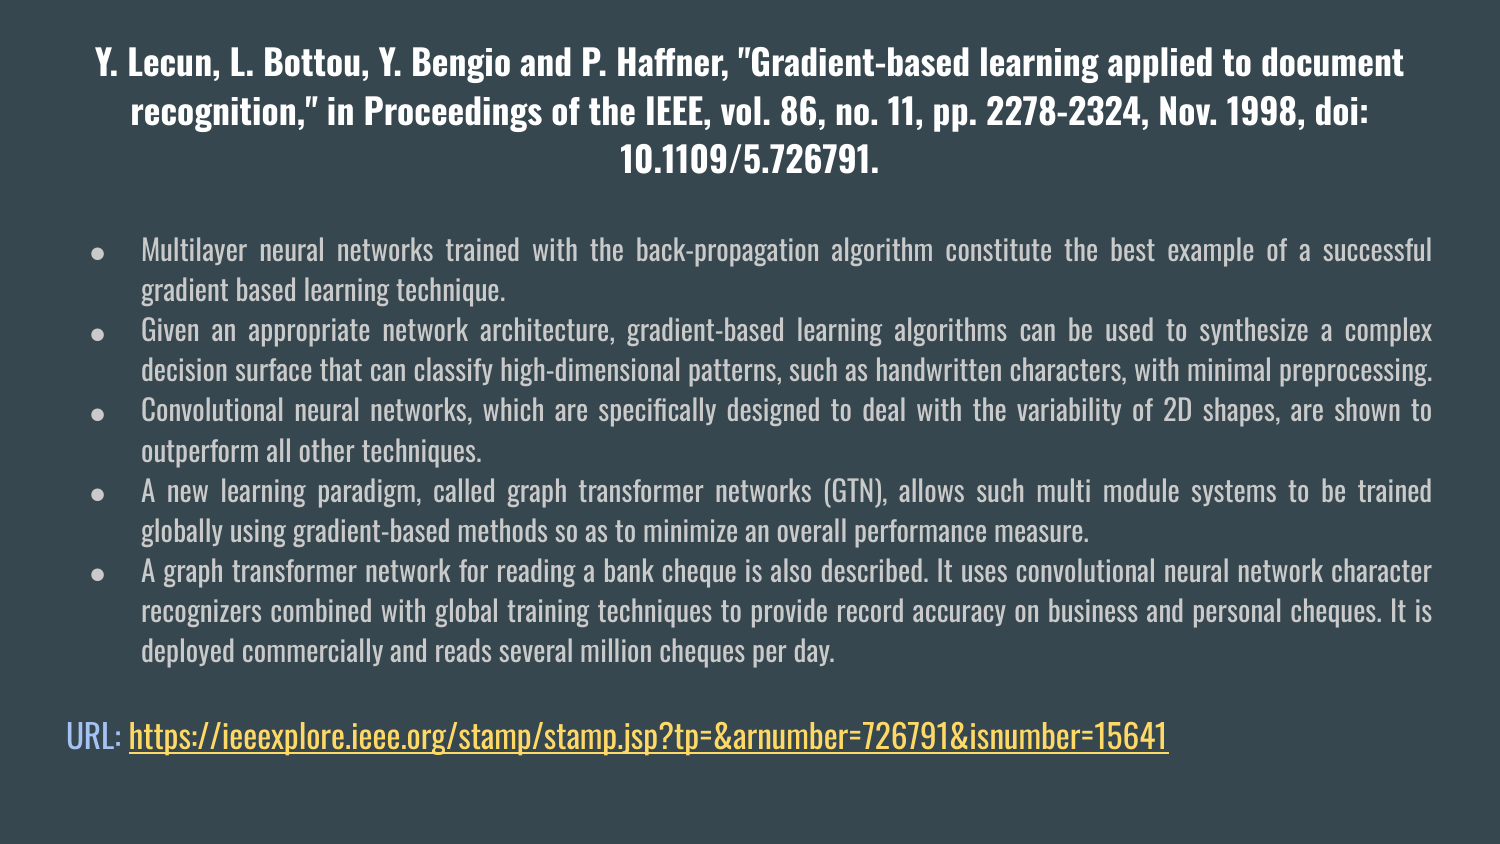

Y. Lecun, L. Bottou, Y. Bengio and P. Haffner, "Gradient-based learning applied to document recognition," in Proceedings of the IEEE, vol. 86, no. 11, pp. 2278-2324, Nov. 1998, doi: 10.1109/5.726791.

Multilayer neural networks trained with the back-propagation algorithm constitute the best example of a successful gradient based learning technique.
Given an appropriate network architecture, gradient-based learning algorithms can be used to synthesize a complex decision surface that can classify high-dimensional patterns, such as handwritten characters, with minimal preprocessing.
Convolutional neural networks, which are specifically designed to deal with the variability of 2D shapes, are shown to outperform all other techniques.
A new learning paradigm, called graph transformer networks (GTN), allows such multi module systems to be trained globally using gradient-based methods so as to minimize an overall performance measure.
A graph transformer network for reading a bank cheque is also described. It uses convolutional neural network character recognizers combined with global training techniques to provide record accuracy on business and personal cheques. It is deployed commercially and reads several million cheques per day.

URL: https://ieeexplore.ieee.org/stamp/stamp.jsp?tp=&arnumber=726791&isnumber=15641